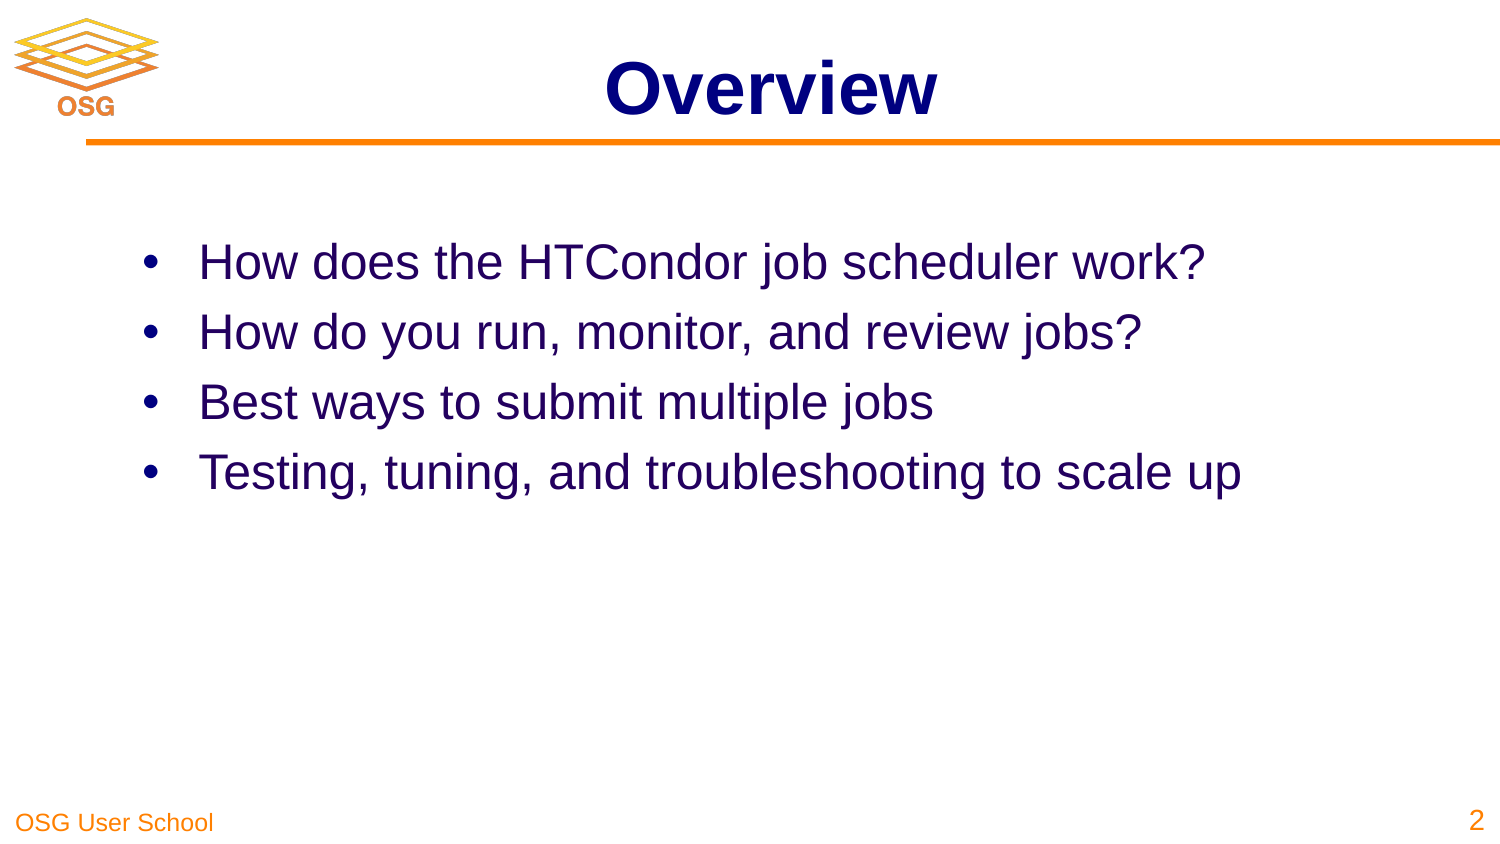

# Overview
How does the HTCondor job scheduler work?
How do you run, monitor, and review jobs?
Best ways to submit multiple jobs
Testing, tuning, and troubleshooting to scale up

2